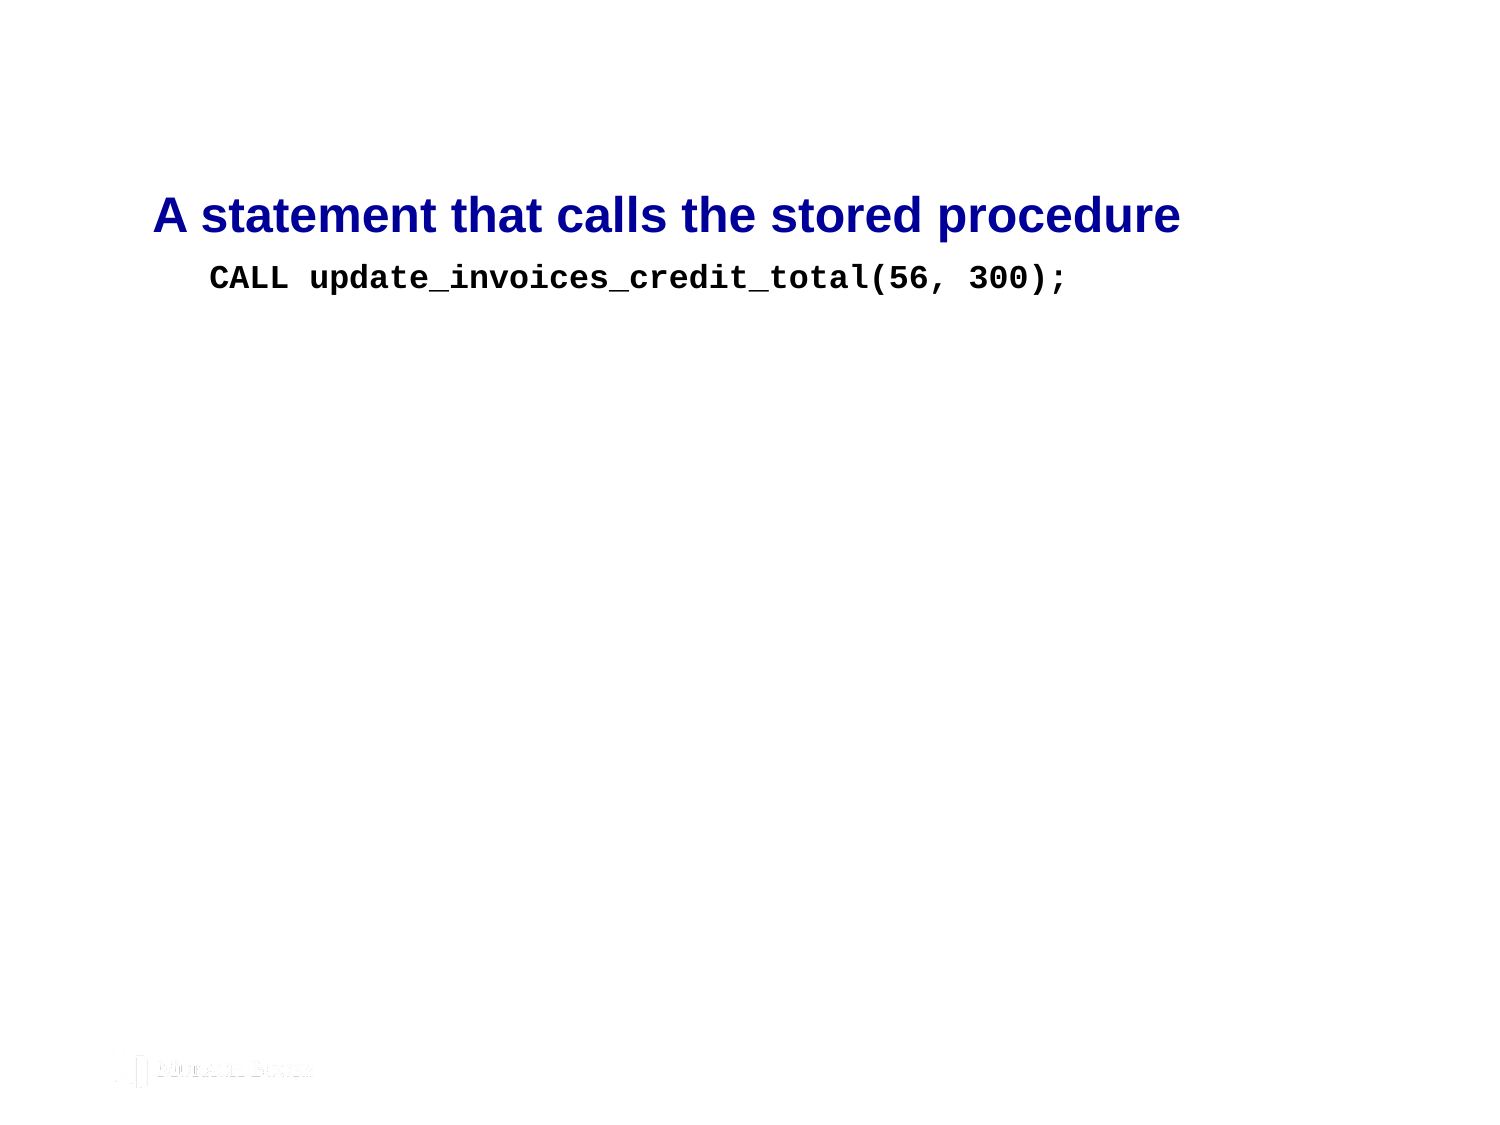

A statement that calls the stored procedure
CALL update_invoices_credit_total(56, 300);
© 2019, Mike Murach & Associates, Inc.
Murach’s MySQL 3rd Edition

C15, Slide 193